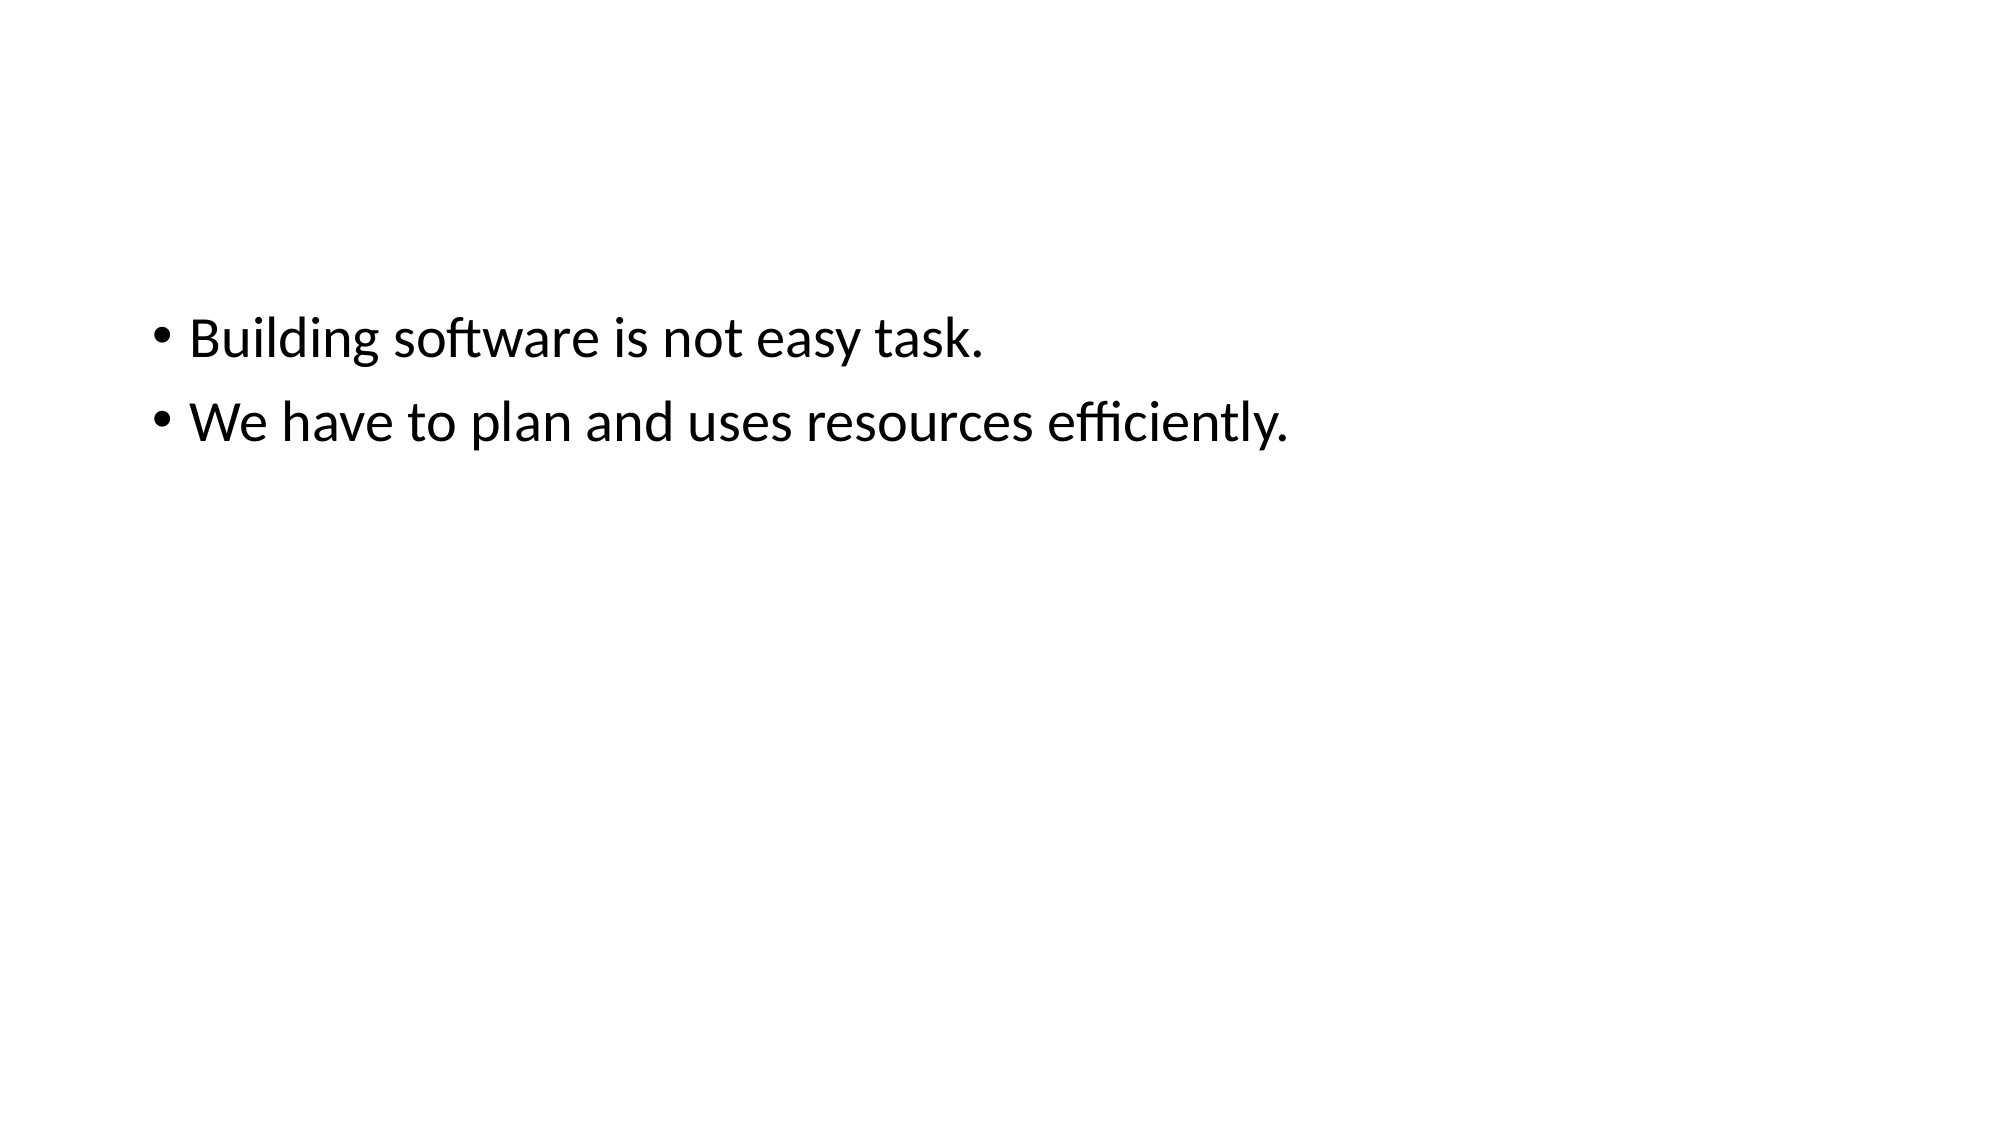

#
Building software is not easy task.
We have to plan and uses resources efficiently.